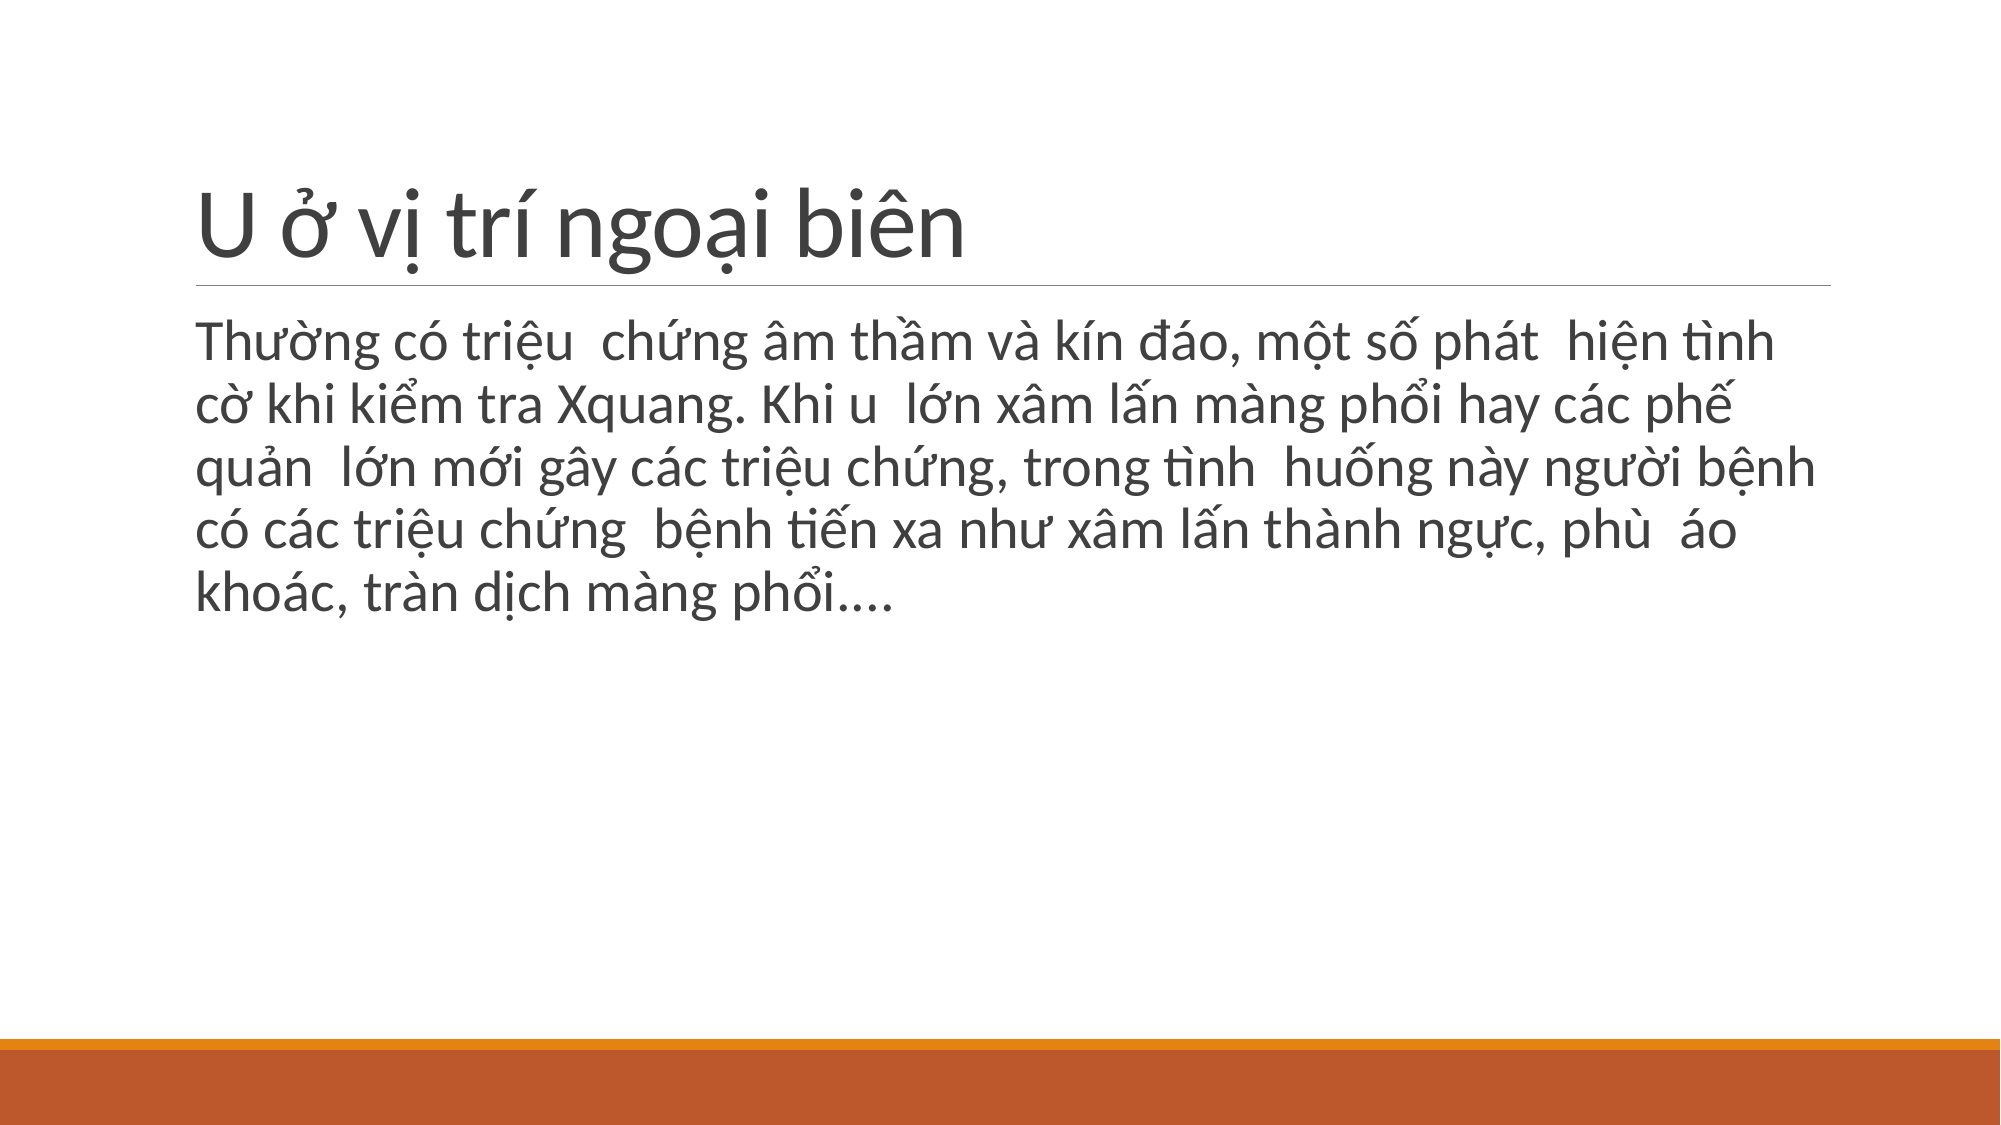

# U ở vị trí ngoại biên
Thường có triệu  chứng âm thầm và kín đáo, một số phát  hiện tình cờ khi kiểm tra Xquang. Khi u  lớn xâm lấn màng phổi hay các phế quản  lớn mới gây các triệu chứng, trong tình  huống này người bệnh có các triệu chứng  bệnh tiến xa như xâm lấn thành ngực, phù  áo khoác, tràn dịch màng phổi....